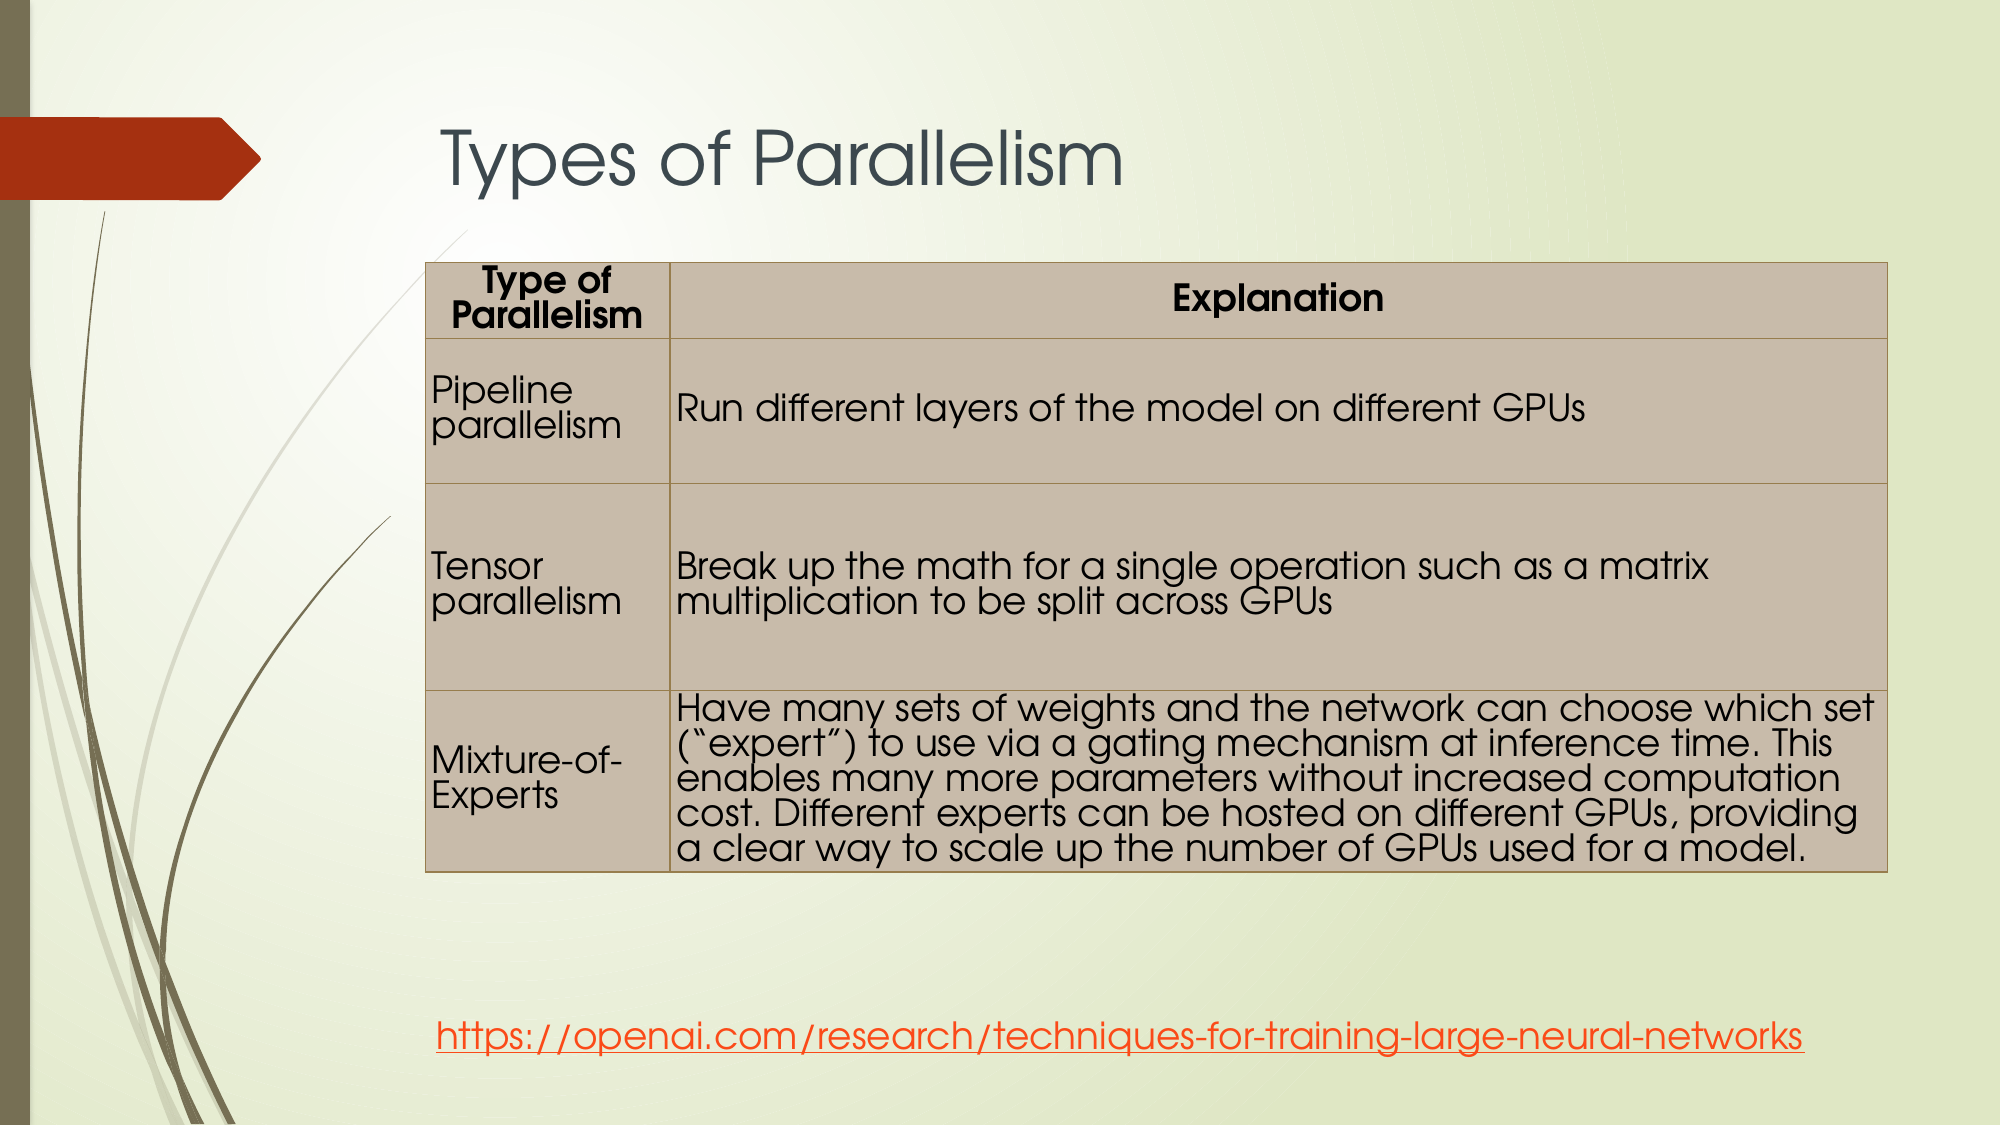

# Types of Parallelism
| Type of Parallelism | Explanation |
| --- | --- |
| Pipeline parallelism | Run different layers of the model on different GPUs |
| Tensor parallelism | Break up the math for a single operation such as a matrix multiplication to be split across GPUs |
| Mixture-of-Experts | Have many sets of weights and the network can choose which set (“expert”) to use via a gating mechanism at inference time. This enables many more parameters without increased computation cost. Different experts can be hosted on different GPUs, providing a clear way to scale up the number of GPUs used for a model. |
https://openai.com/research/techniques-for-training-large-neural-networks